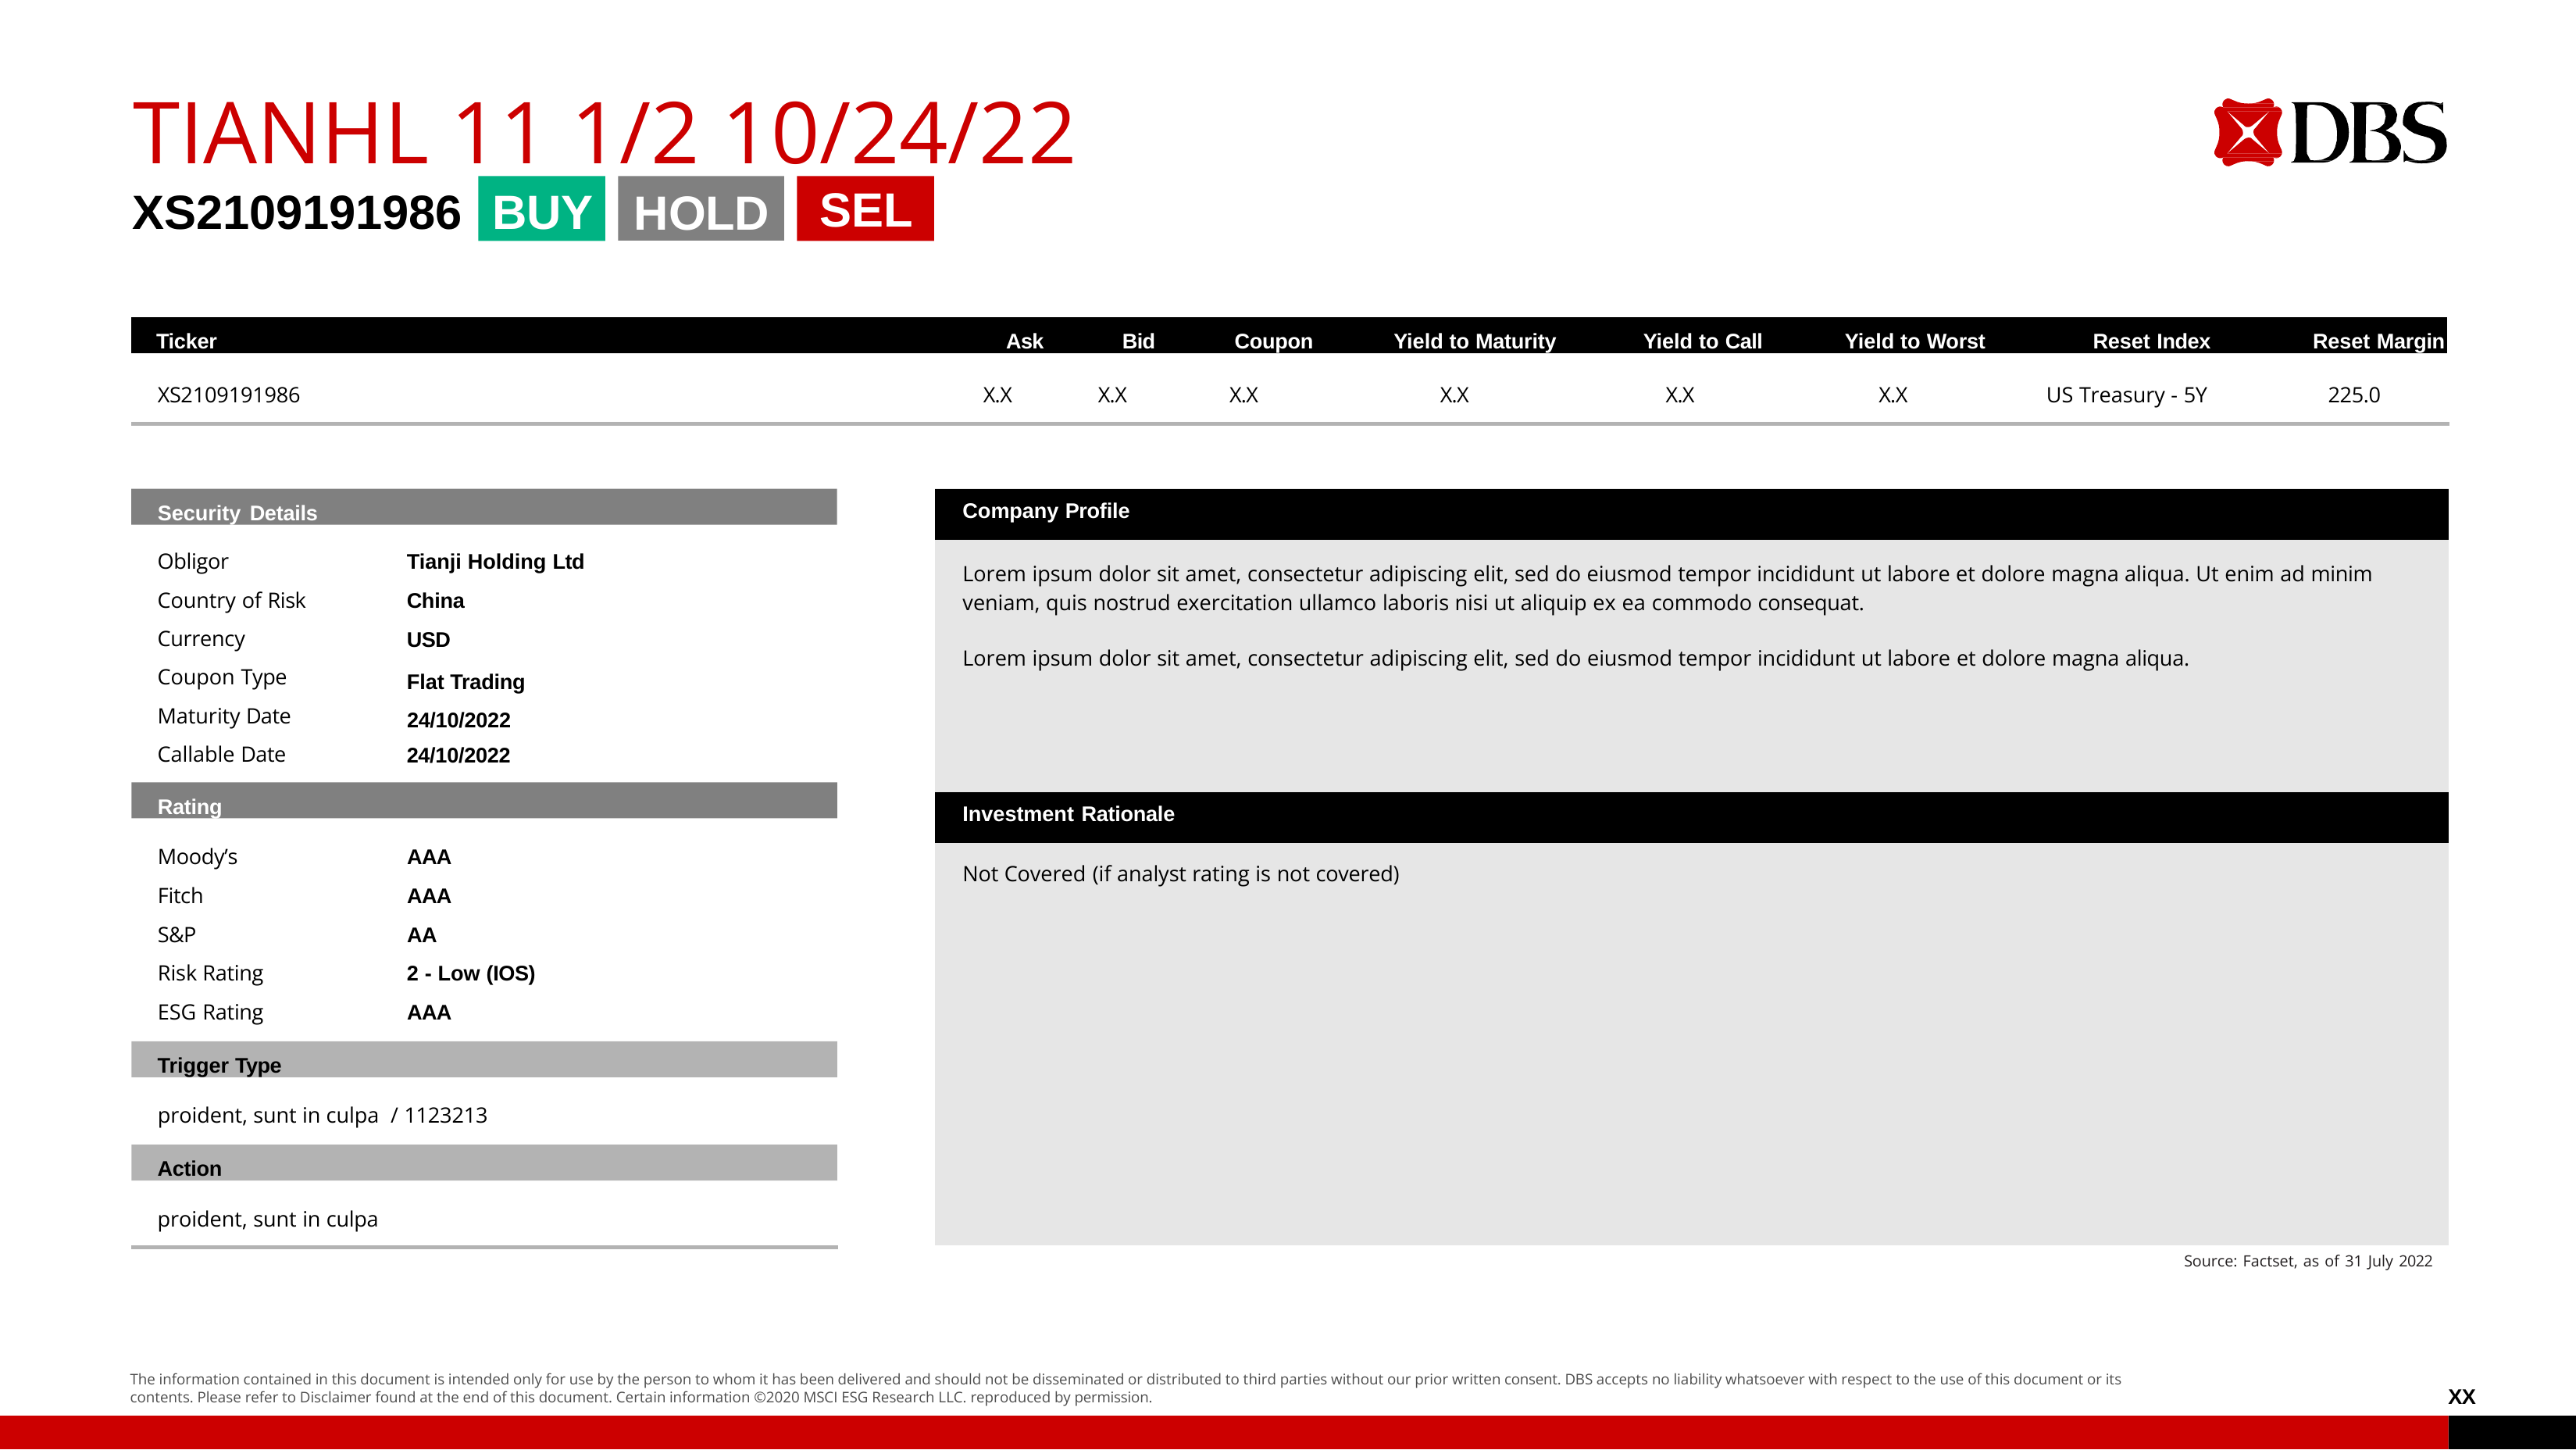

# TIANHL 11 1/2 10/24/22

SELL

BUY

HOLD
XS2109191986
Ticker	Ask	Bid	Coupon	Yield to Maturity	Yield to Call	Yield to Worst	Reset Index	Reset Margin
XS2109191986	X.X	X.X	X.X	X.X	X.X	X.X	US Treasury - 5Y	225.0

| Company Proﬁle |
| --- |
| Lorem ipsum dolor sit amet, consectetur adipiscing elit, sed do eiusmod tempor incididunt ut labore et dolore magna aliqua. Ut enim ad minim veniam, quis nostrud exercitation ullamco laboris nisi ut aliquip ex ea commodo consequat. Lorem ipsum dolor sit amet, consectetur adipiscing elit, sed do eiusmod tempor incididunt ut labore et dolore magna aliqua. |
| Investment Rationale |
| Not Covered (if analyst rating is not covered) |
Security Details
Obligor Country of Risk Currency Coupon Type Maturity Date Callable Date
Tianji Holding Ltd China
USD
Flat Trading 24/10/2022
24/10/2022
Rating
Moody’s Fitch S&P
Risk Rating ESG Rating
AAA AAA AA
2 - Low (IOS) AAA
Trigger Type
proident, sunt in culpa / 1123213
Action
proident, sunt in culpa

Source: Factset, as of 31 July 2022
The information contained in this document is intended only for use by the person to whom it has been delivered and should not be disseminated or distributed to third parties without our prior written consent. DBS accepts no liability whatsoever with respect to the use of this document or its contents. Please refer to Disclaimer found at the end of this document. Certain information ©2020 MSCI ESG Research LLC. reproduced by permission.
XX